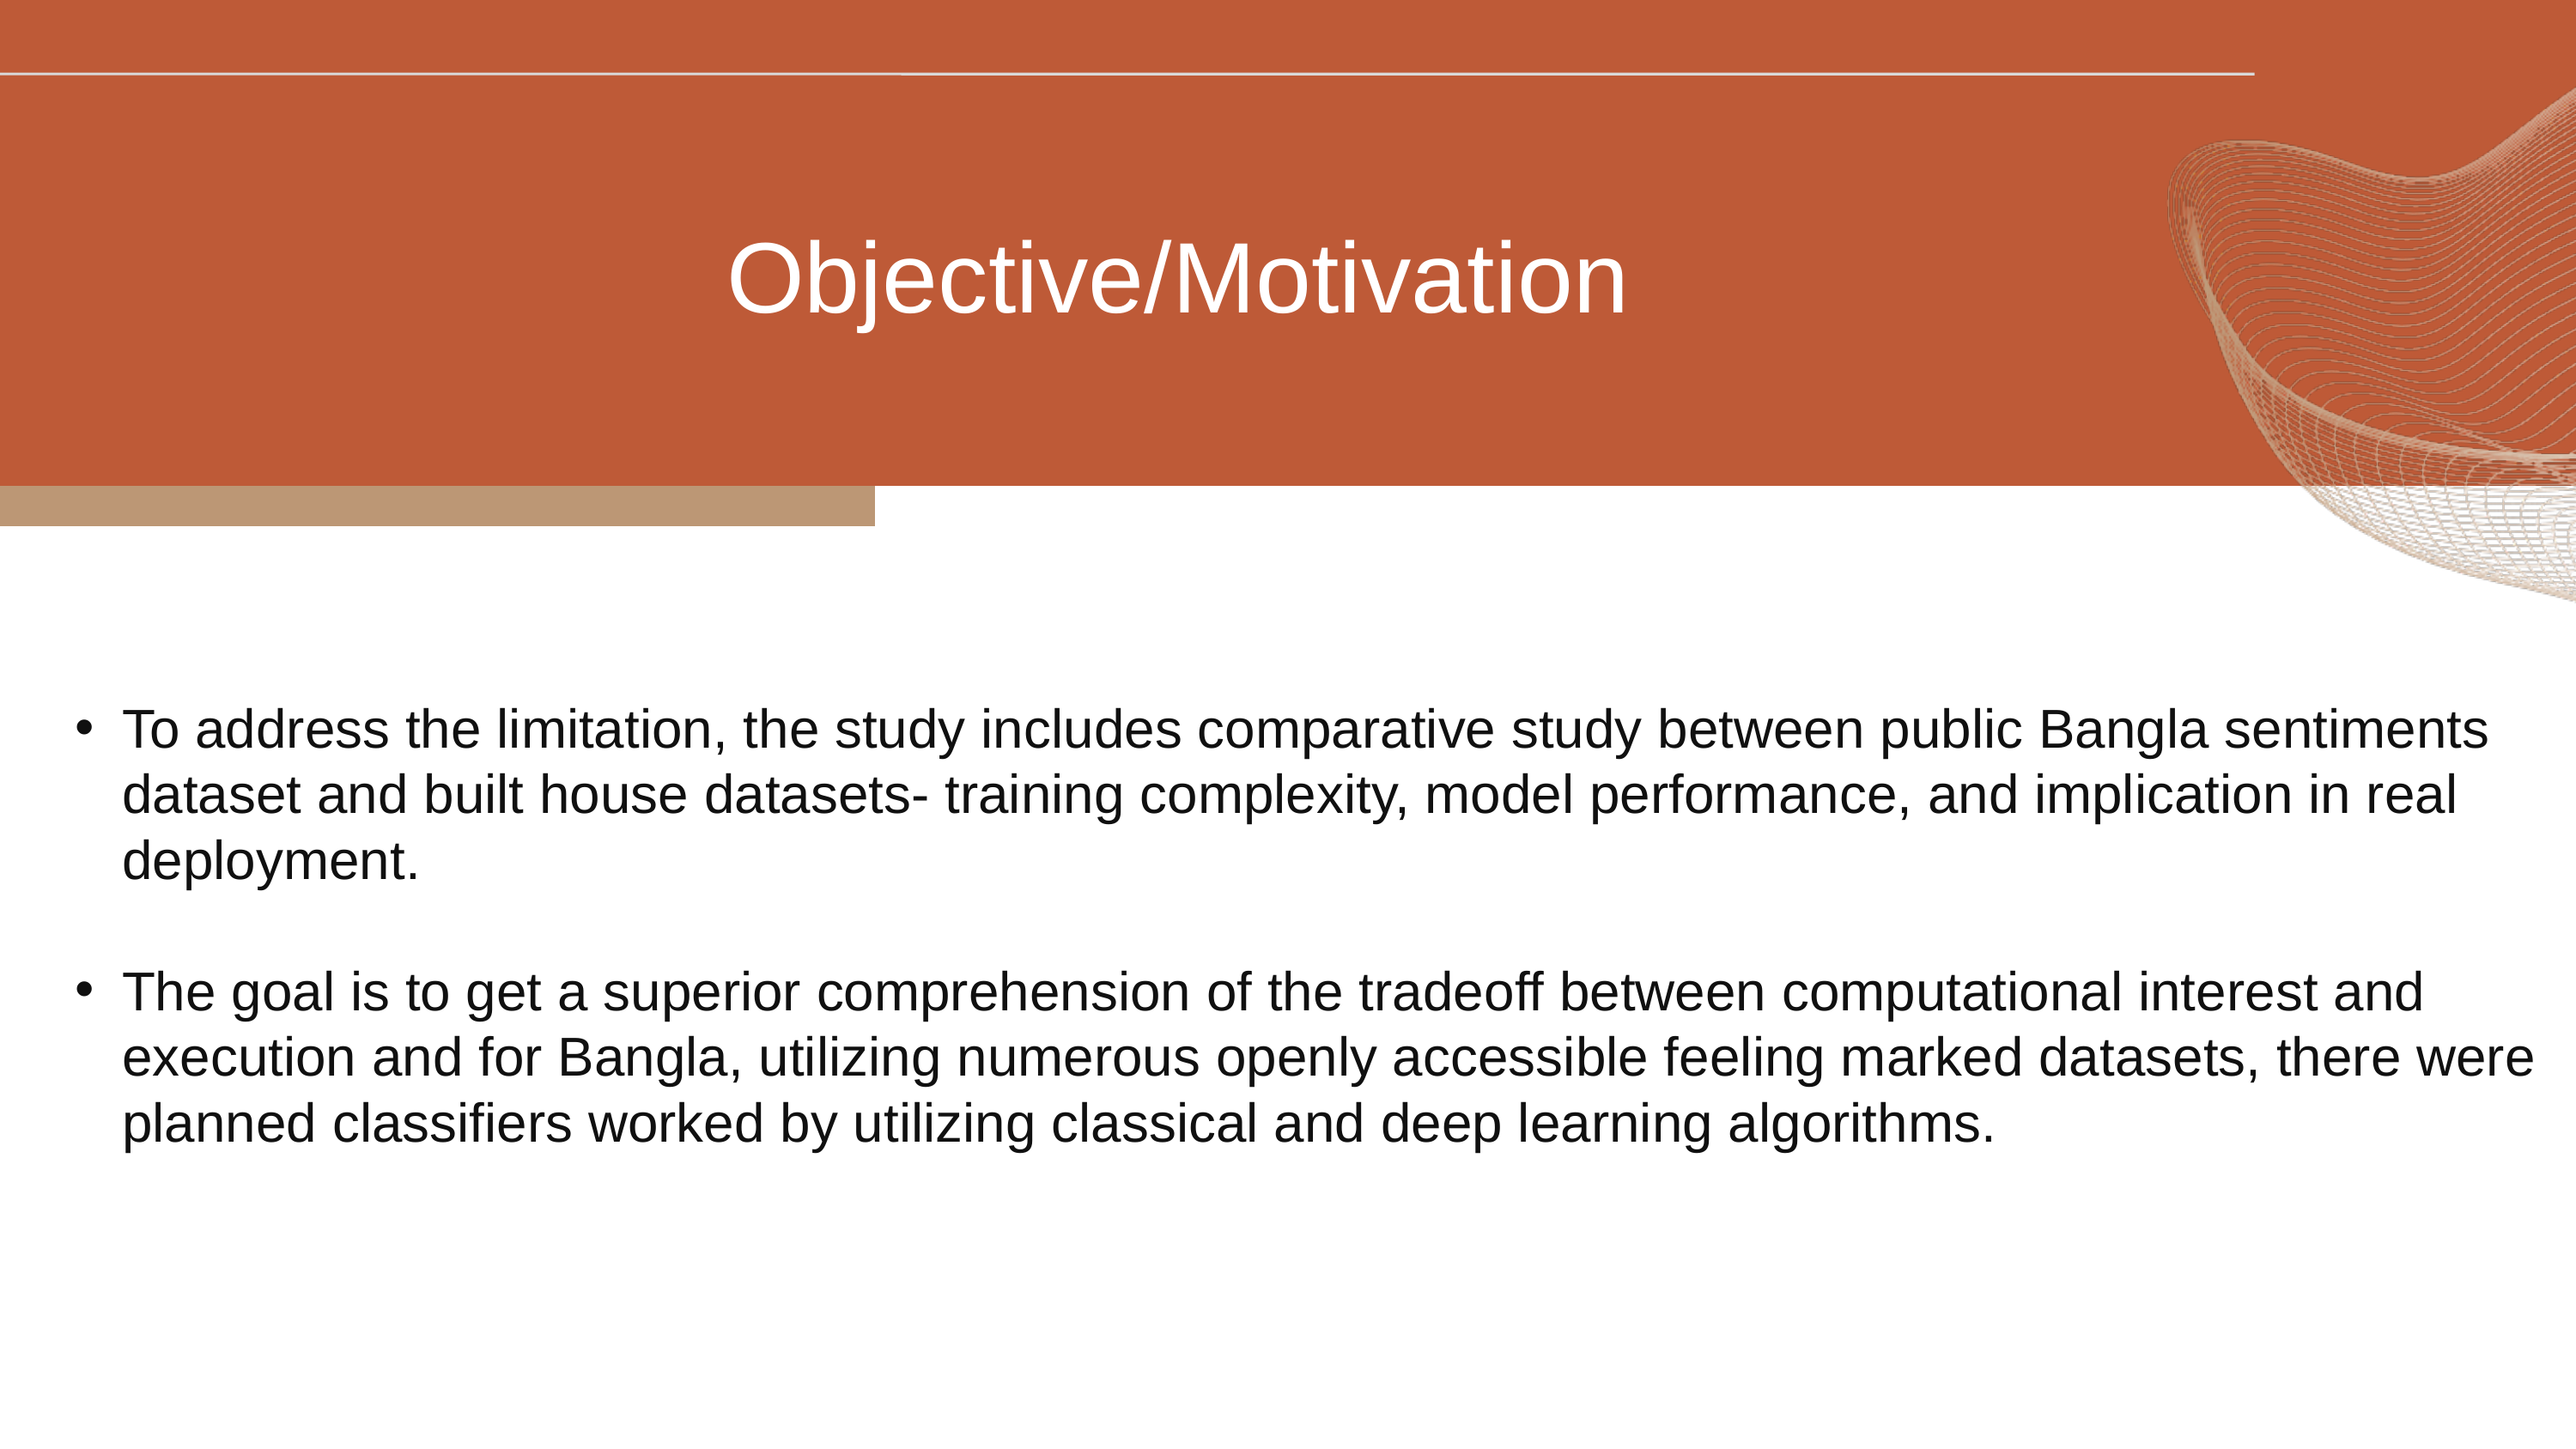

Objective/Motivation

To address the limitation, the study includes comparative study between public Bangla sentiments dataset and built house datasets- training complexity, model performance, and implication in real deployment.

The goal is to get a superior comprehension of the trade­off between computational interest and execution and for Bangla, utilizing numerous openly accessible feeling marked datasets, there were planned classifiers worked by utilizing classical and deep learning algorithms.